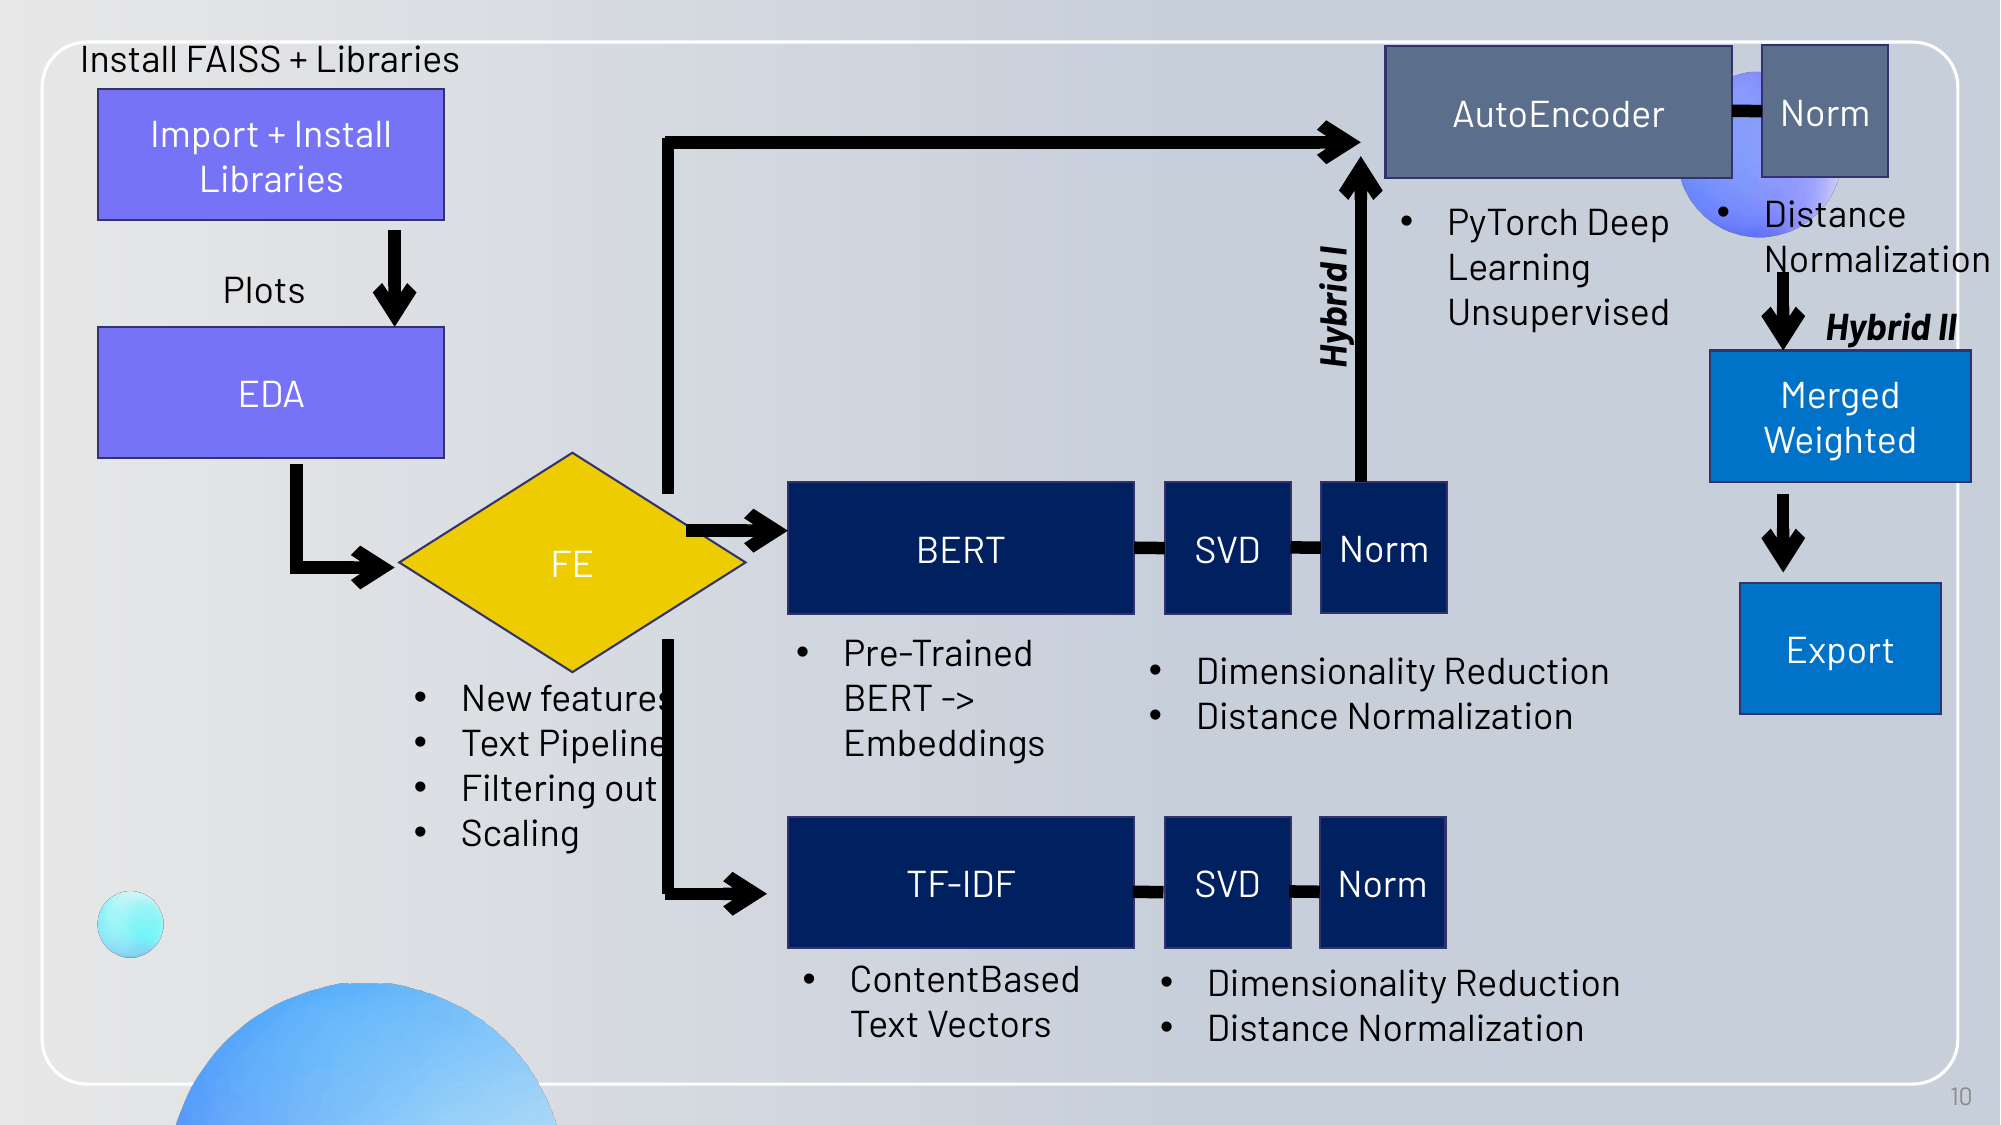

Install FAISS + Libraries
Norm
AutoEncoder
Import + Install Libraries
Distance Normalization
PyTorch Deep Learning Unsupervised
Plots
Hybrid I
Hybrid II
EDA
Merged Weighted
FE
Norm
BERT
SVD
Export
Pre-Trained BERT -> Embeddings
Dimensionality Reduction
Distance Normalization
New features
Text Pipeline
Filtering out
Scaling
TF-IDF
SVD
Norm
ContentBased Text Vectors
Dimensionality Reduction
Distance Normalization
10